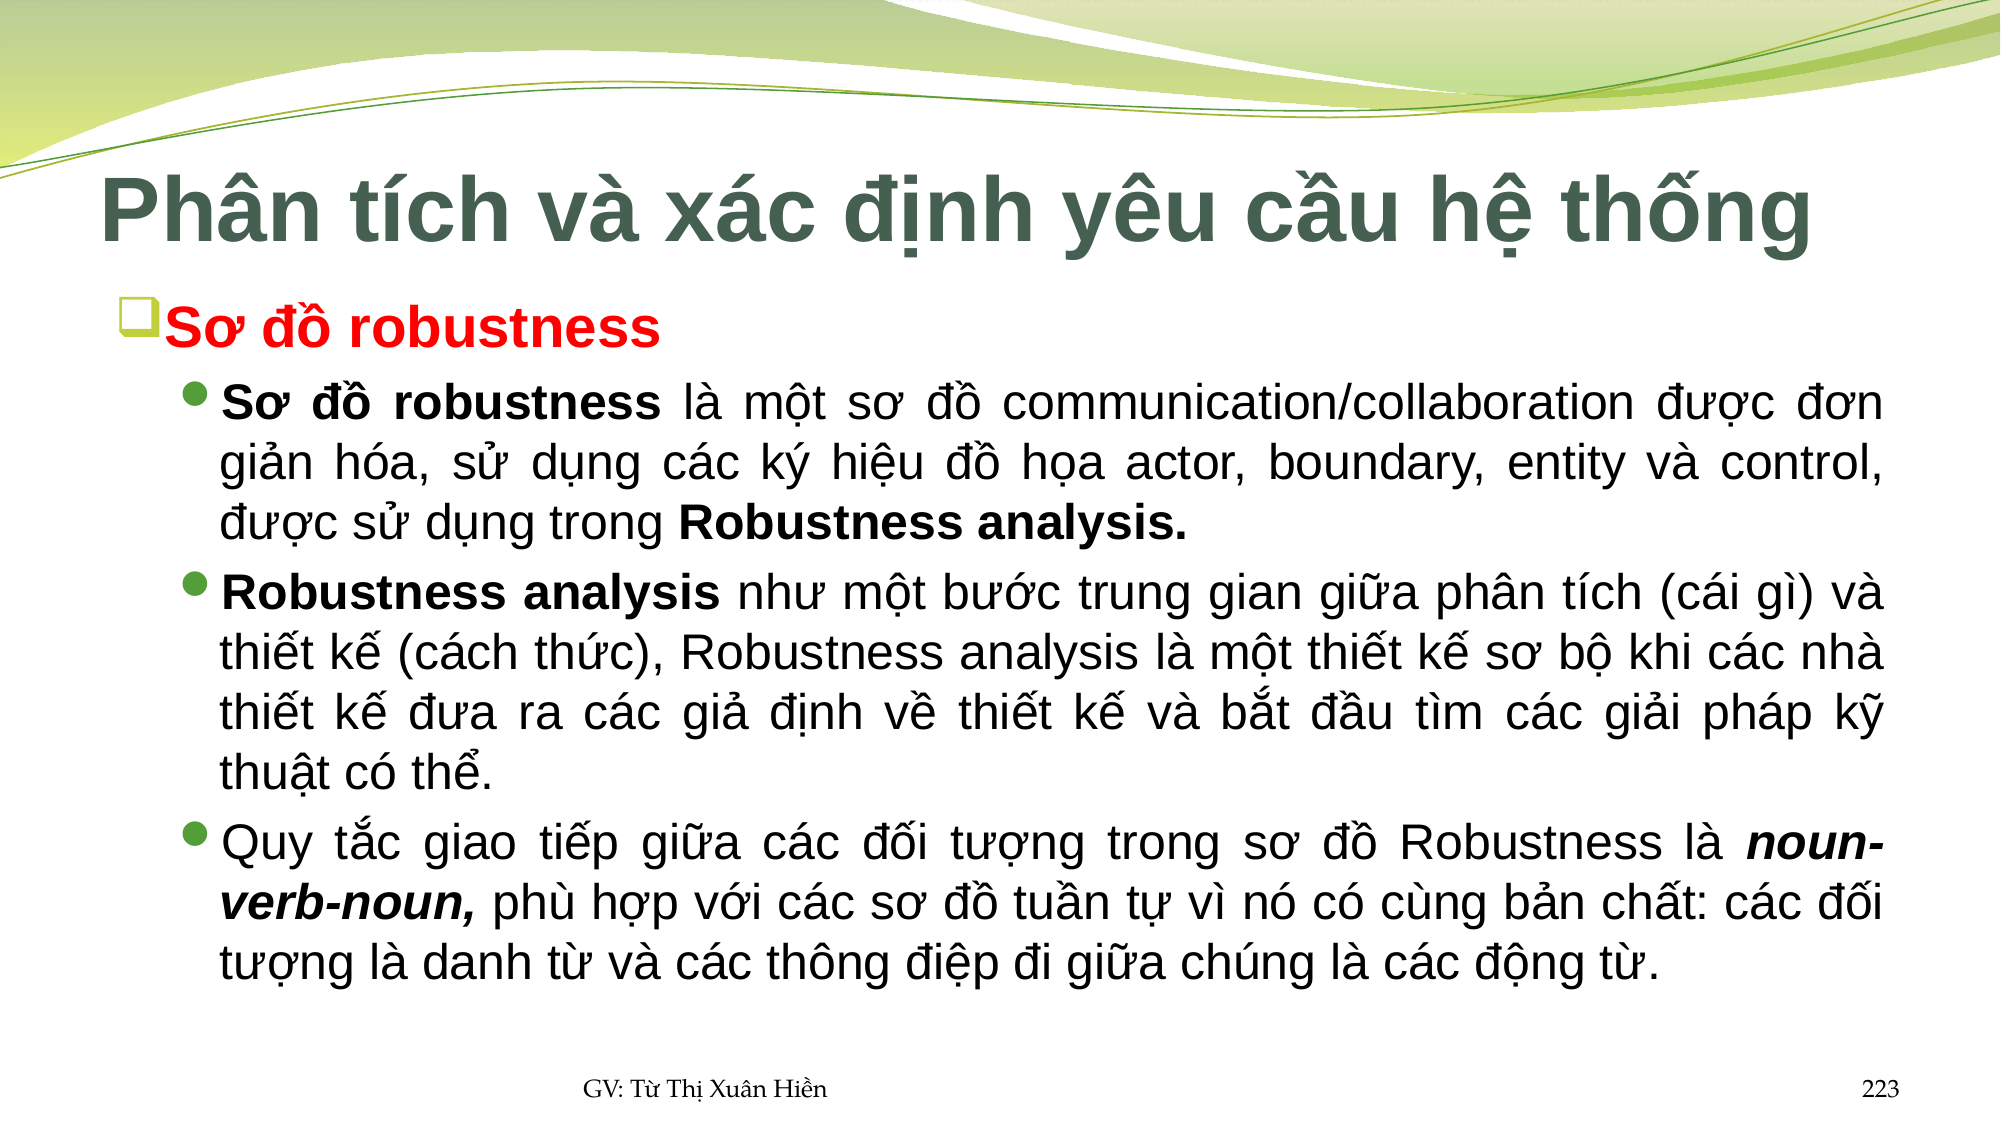

# Phân tích và xác định yêu cầu hệ thống
Sơ đồ robustness
Sơ đồ robustness là một sơ đồ communication/collaboration được đơn giản hóa, sử dụng các ký hiệu đồ họa actor, boundary, entity và control, được sử dụng trong Robustness analysis.
Robustness analysis như một bước trung gian giữa phân tích (cái gì) và thiết kế (cách thức), Robustness analysis là một thiết kế sơ bộ khi các nhà thiết kế đưa ra các giả định về thiết kế và bắt đầu tìm các giải pháp kỹ thuật có thể.
Quy tắc giao tiếp giữa các đối tượng trong sơ đồ Robustness là noun-verb-noun, phù hợp với các sơ đồ tuần tự vì nó có cùng bản chất: các đối tượng là danh từ và các thông điệp đi giữa chúng là các động từ.
GV: Từ Thị Xuân Hiền
223